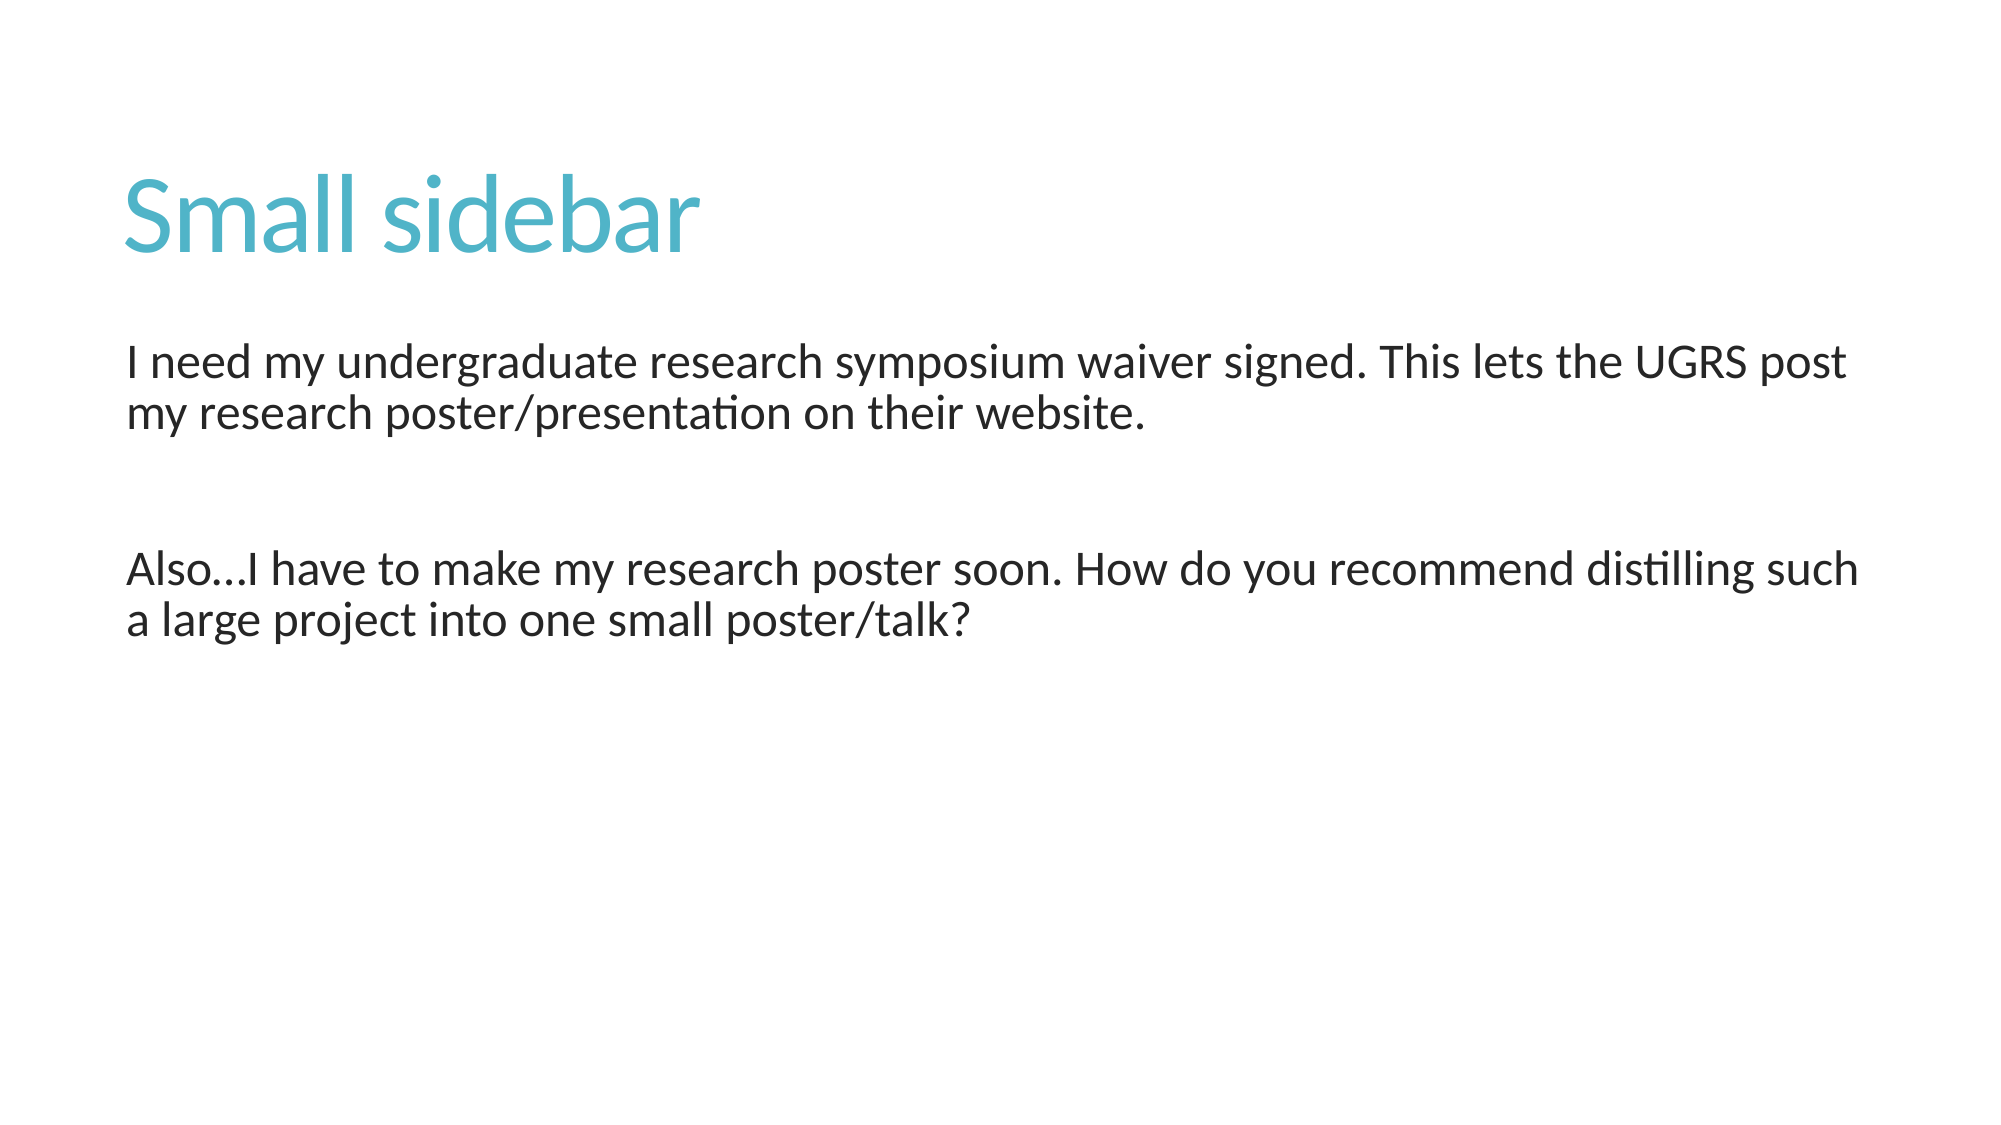

# Small sidebar
I need my undergraduate research symposium waiver signed. This lets the UGRS post my research poster/presentation on their website.

Also…I have to make my research poster soon. How do you recommend distilling such a large project into one small poster/talk?